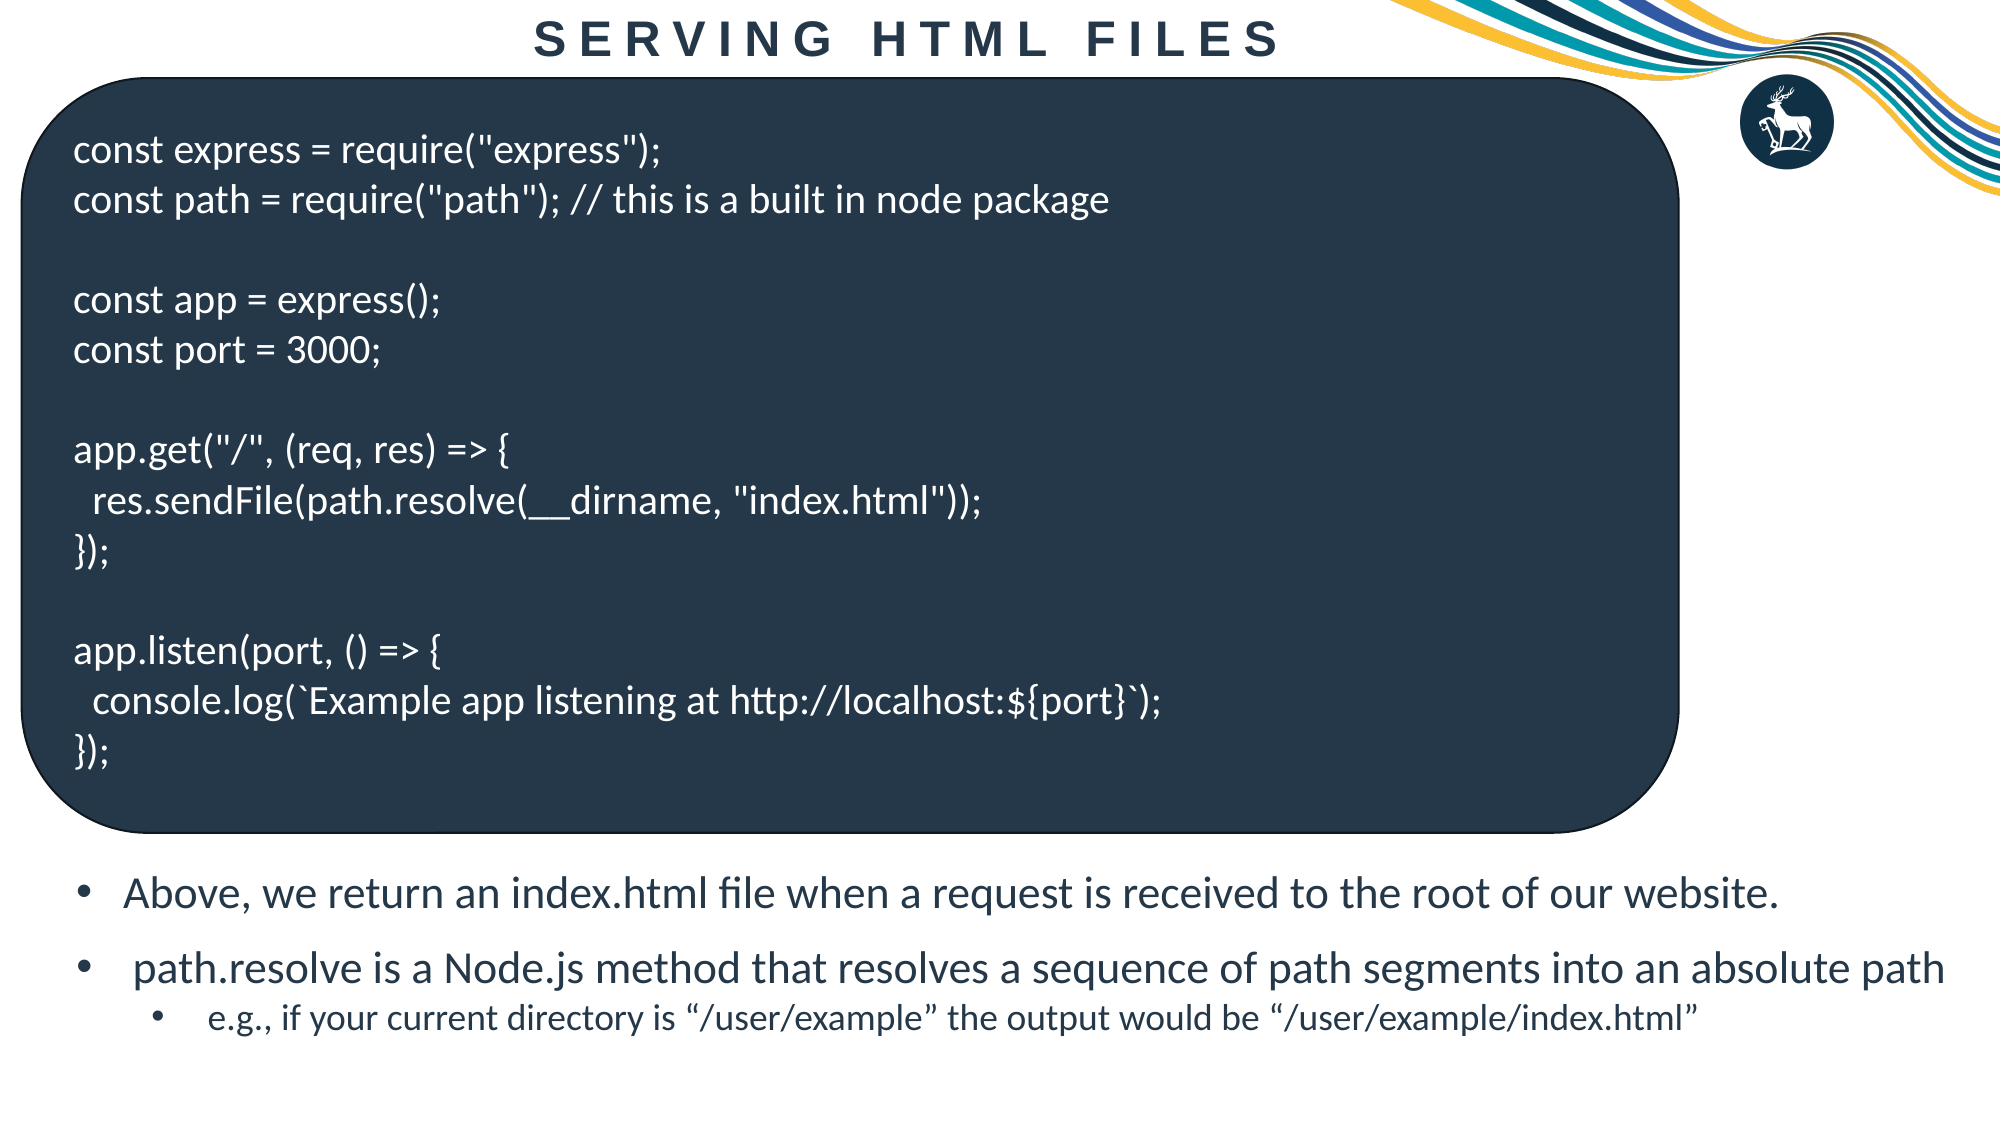

# Serving HTML files
const express = require("express");
const path = require("path"); // this is a built in node package

const app = express();
const port = 3000;

app.get("/", (req, res) => {
  res.sendFile(path.resolve(__dirname, "index.html"));
});

app.listen(port, () => {
  console.log(`Example app listening at http://localhost:${port}`);
});

Above, we return an index.html file when a request is received to the root of our website.
path.resolve is a Node.js method that resolves a sequence of path segments into an absolute path
e.g., if your current directory is “/user/example” the output would be “/user/example/index.html”